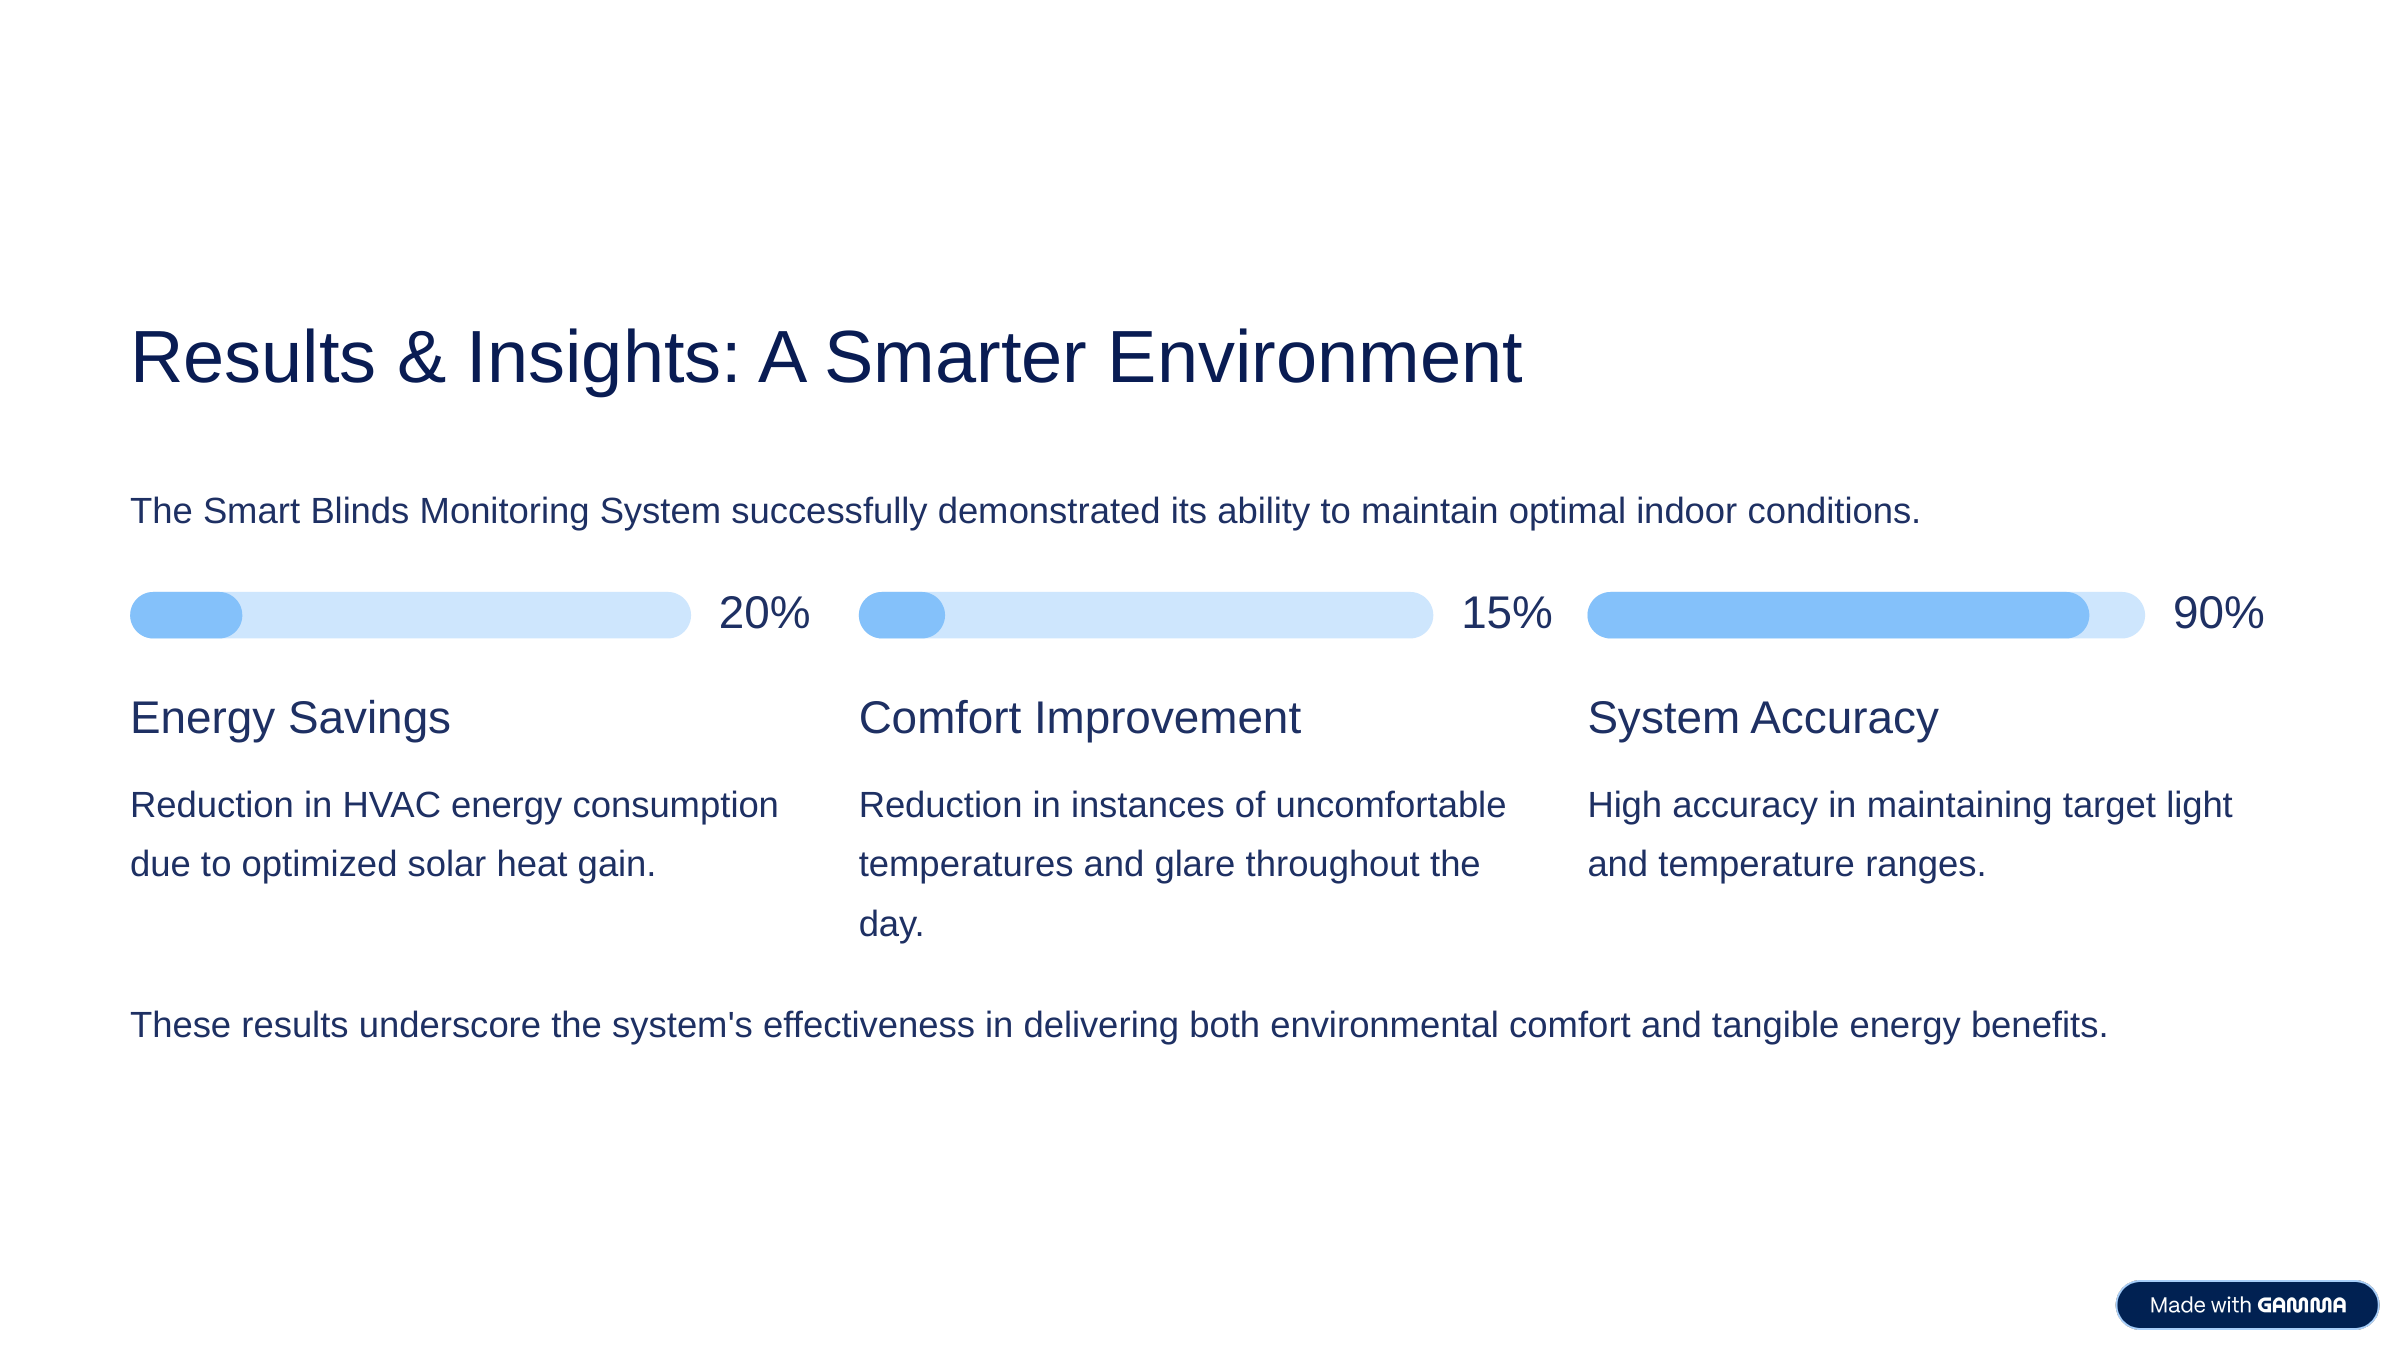

Results & Insights: A Smarter Environment
The Smart Blinds Monitoring System successfully demonstrated its ability to maintain optimal indoor conditions.

20%

15%

90%
Energy Savings
Comfort Improvement
System Accuracy
Reduction in HVAC energy consumption due to optimized solar heat gain.
Reduction in instances of uncomfortable temperatures and glare throughout the day.
High accuracy in maintaining target light and temperature ranges.
These results underscore the system's effectiveness in delivering both environmental comfort and tangible energy benefits.